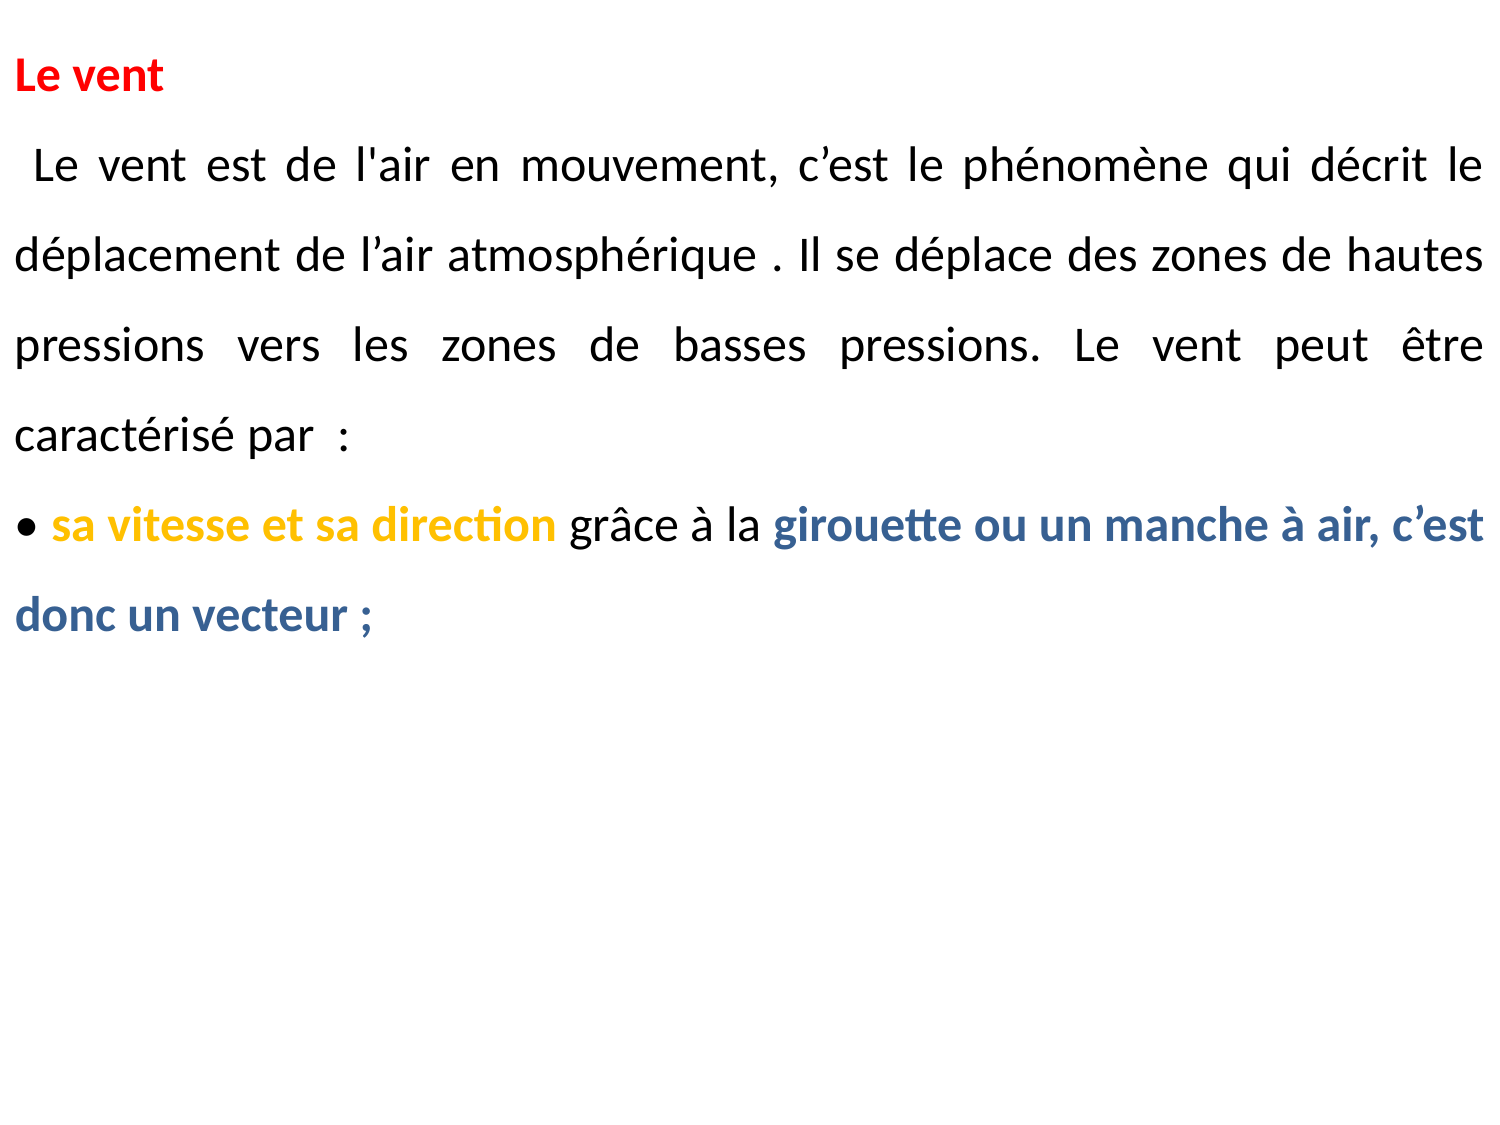

Le vent
 Le vent est de l'air en mouvement, c’est le phénomène qui décrit le déplacement de l’air atmosphérique . Il se déplace des zones de hautes pressions vers les zones de basses pressions. Le vent peut être caractérisé par  :
• sa vitesse et sa direction grâce à la girouette ou un manche à air, c’est donc un vecteur ;